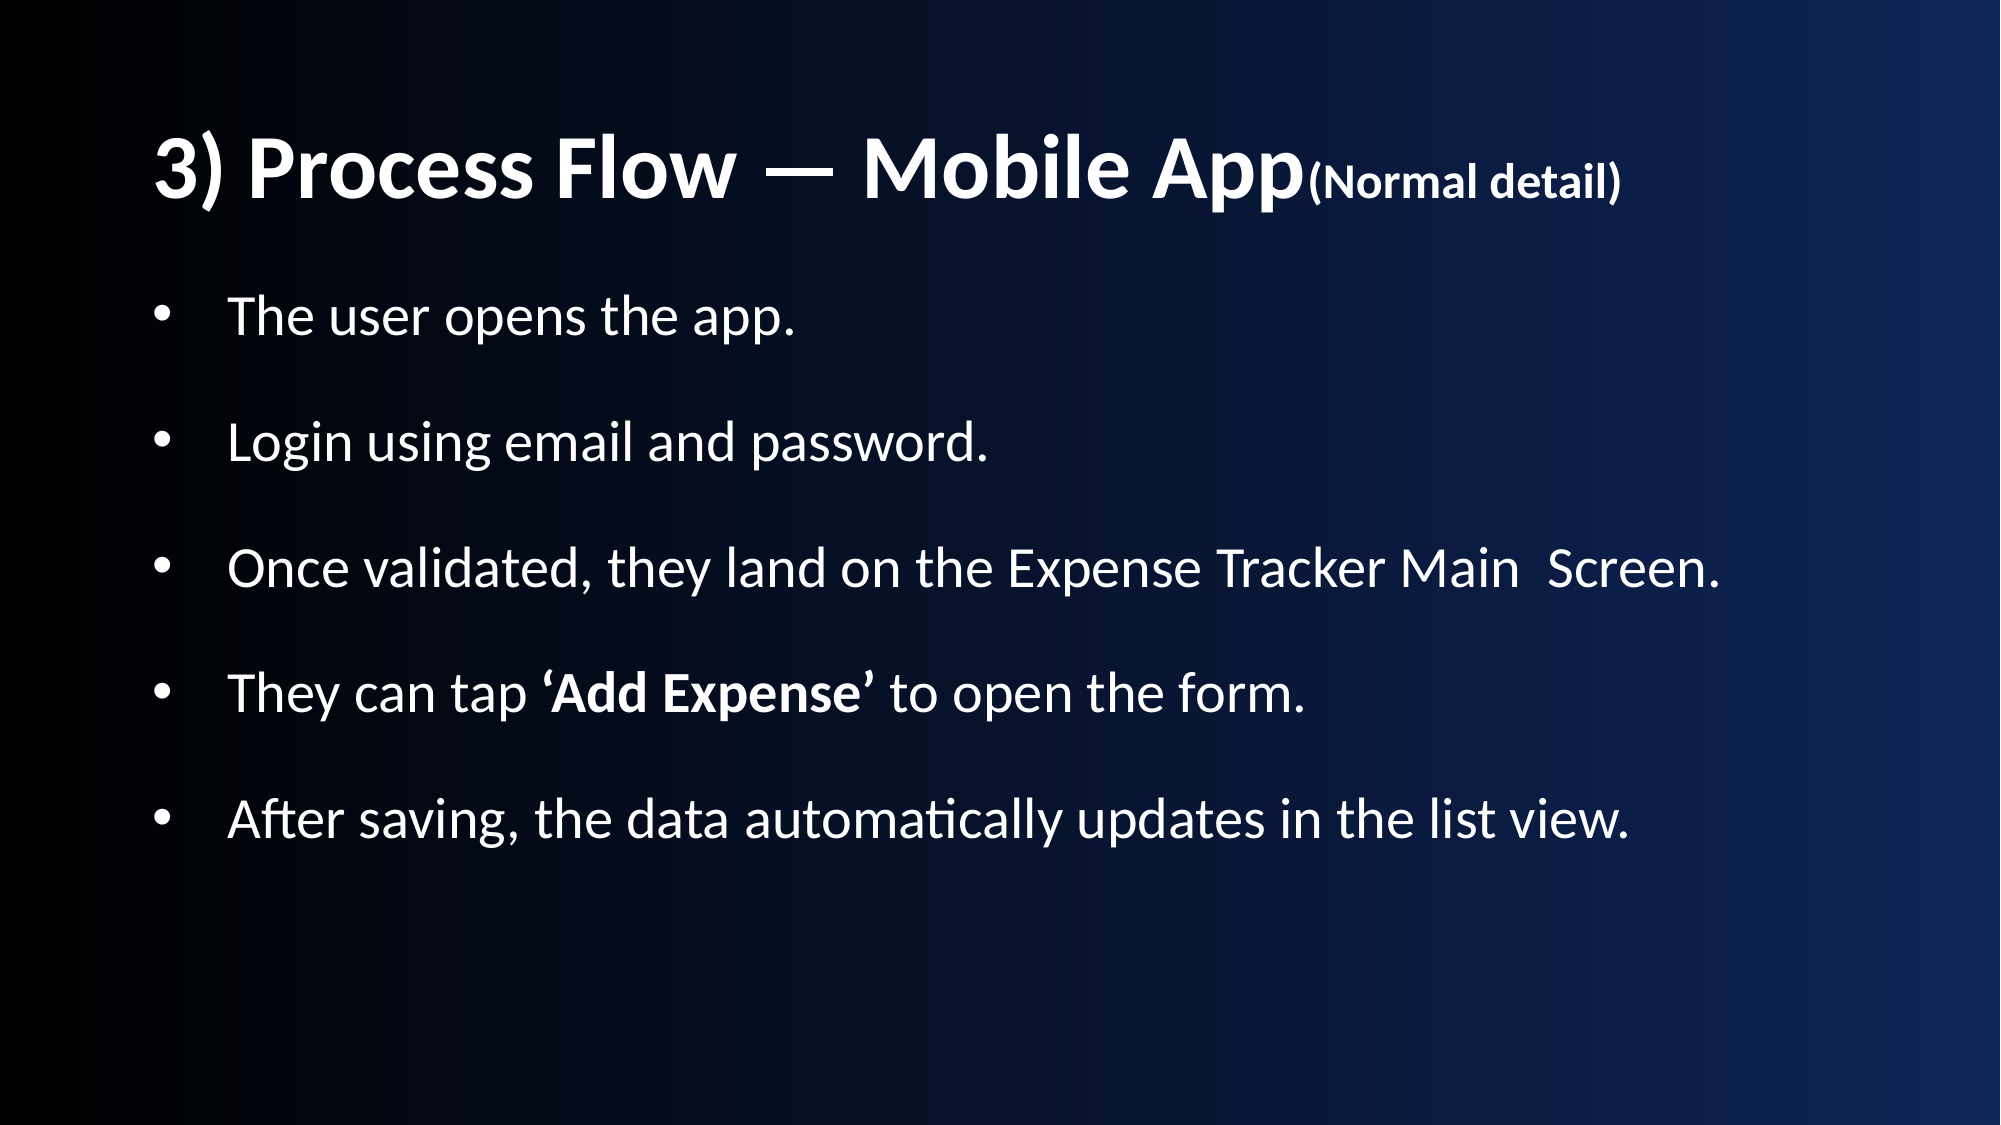

# 3) Process Flow — Mobile App(Normal detail)
The user opens the app.

Login using email and password.

Once validated, they land on the Expense Tracker Main  Screen.

They can tap ‘Add Expense’ to open the form.

After saving, the data automatically updates in the list view.